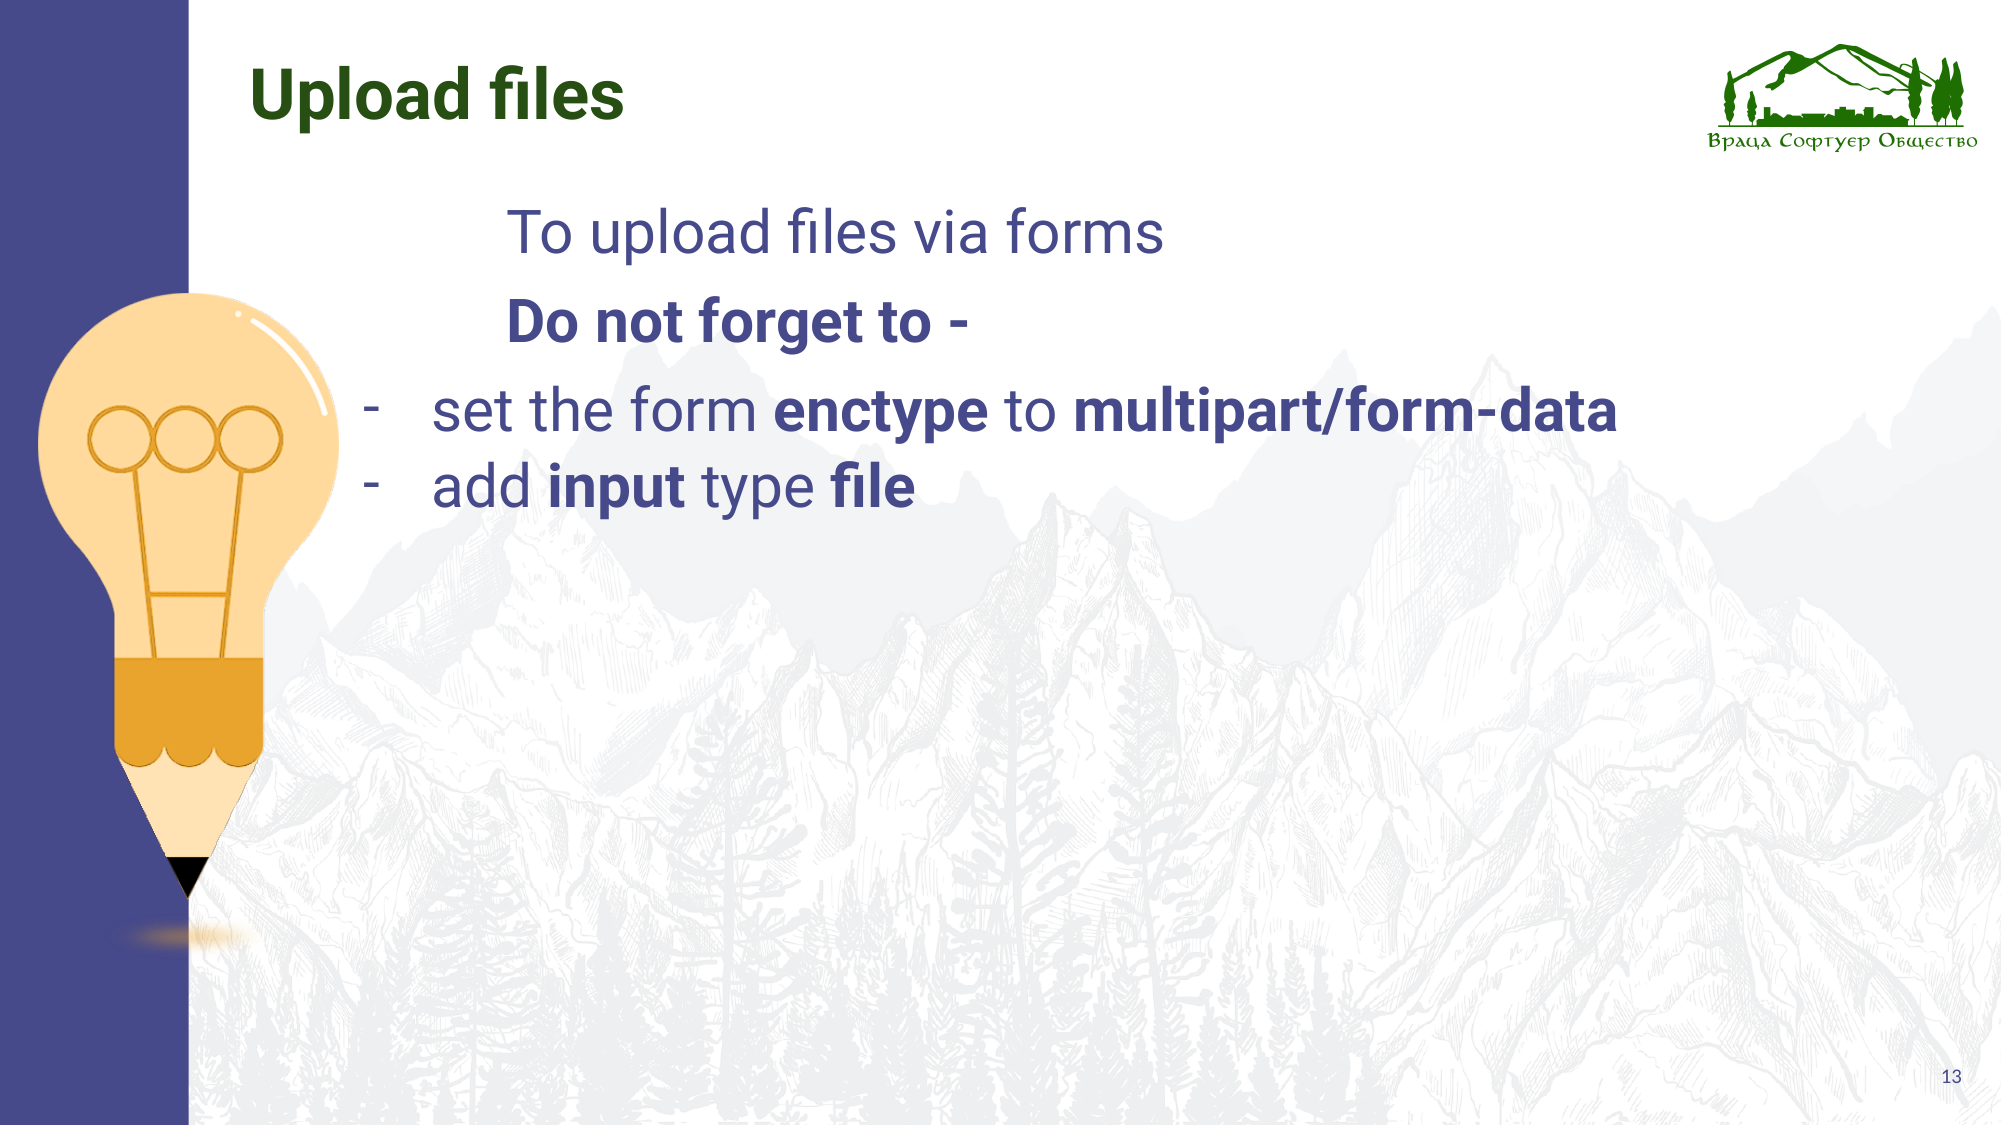

# Upload files
To upload files via forms
Do not forget to -
set the form enctype to multipart/form-data
add input type file
13